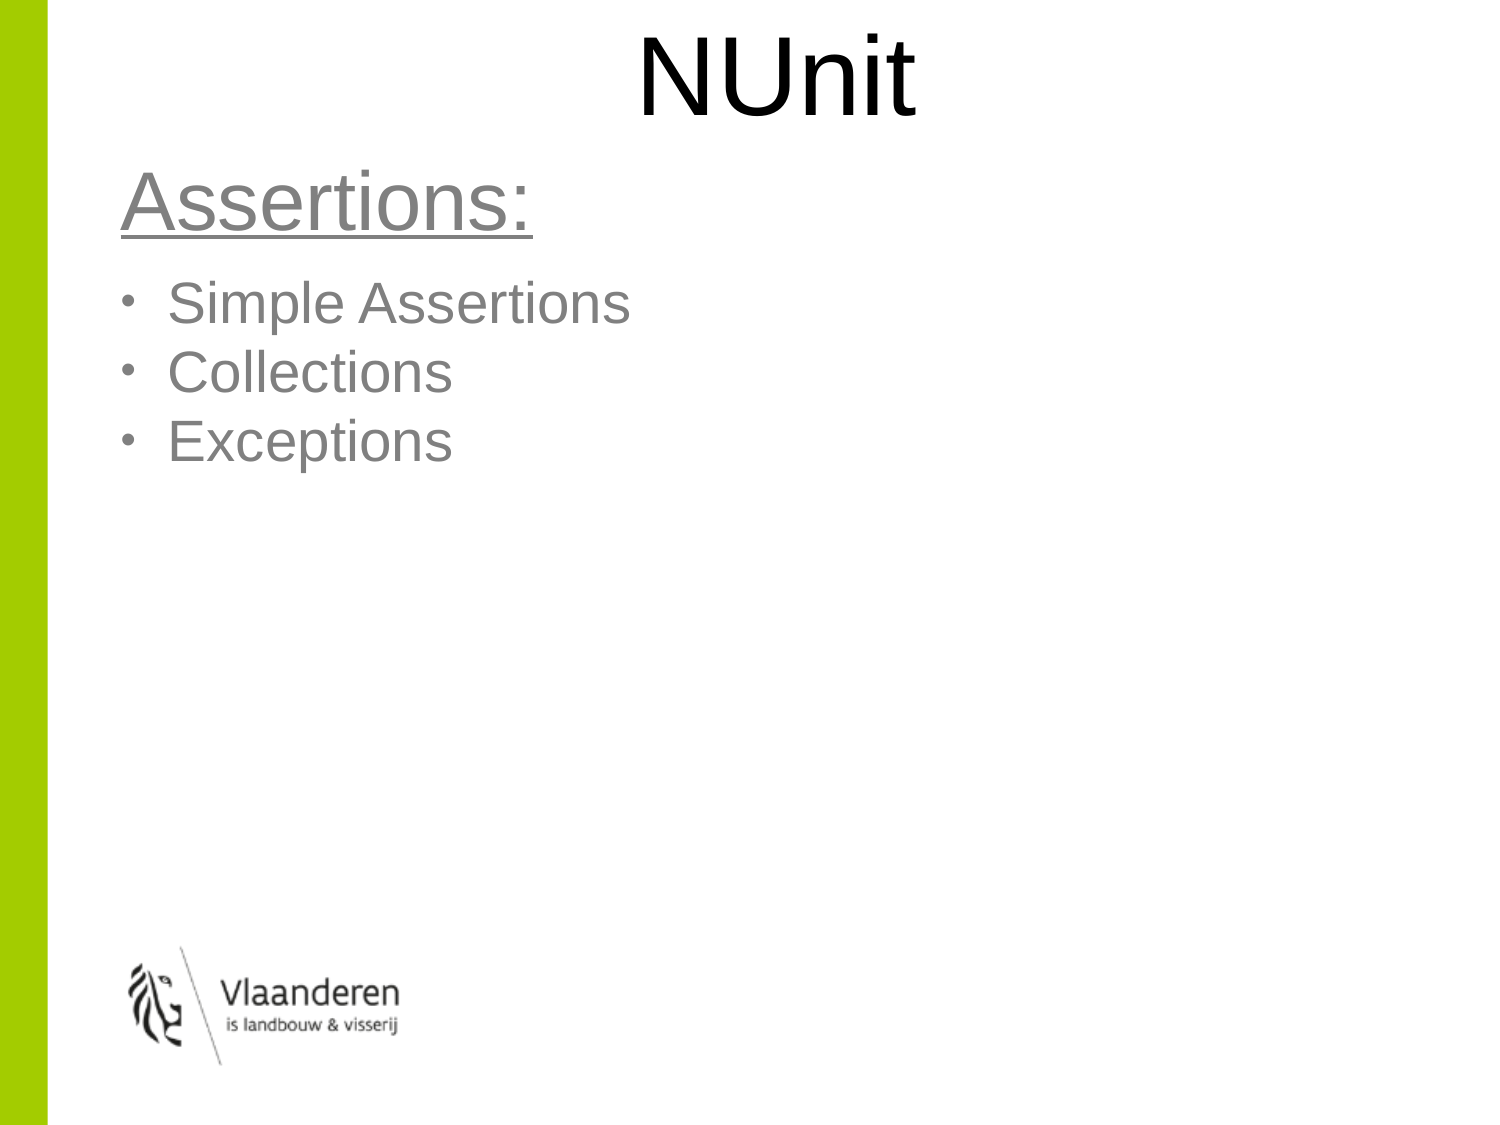

# NUnit
Assertions:
Simple Assertions
Collections
Exceptions